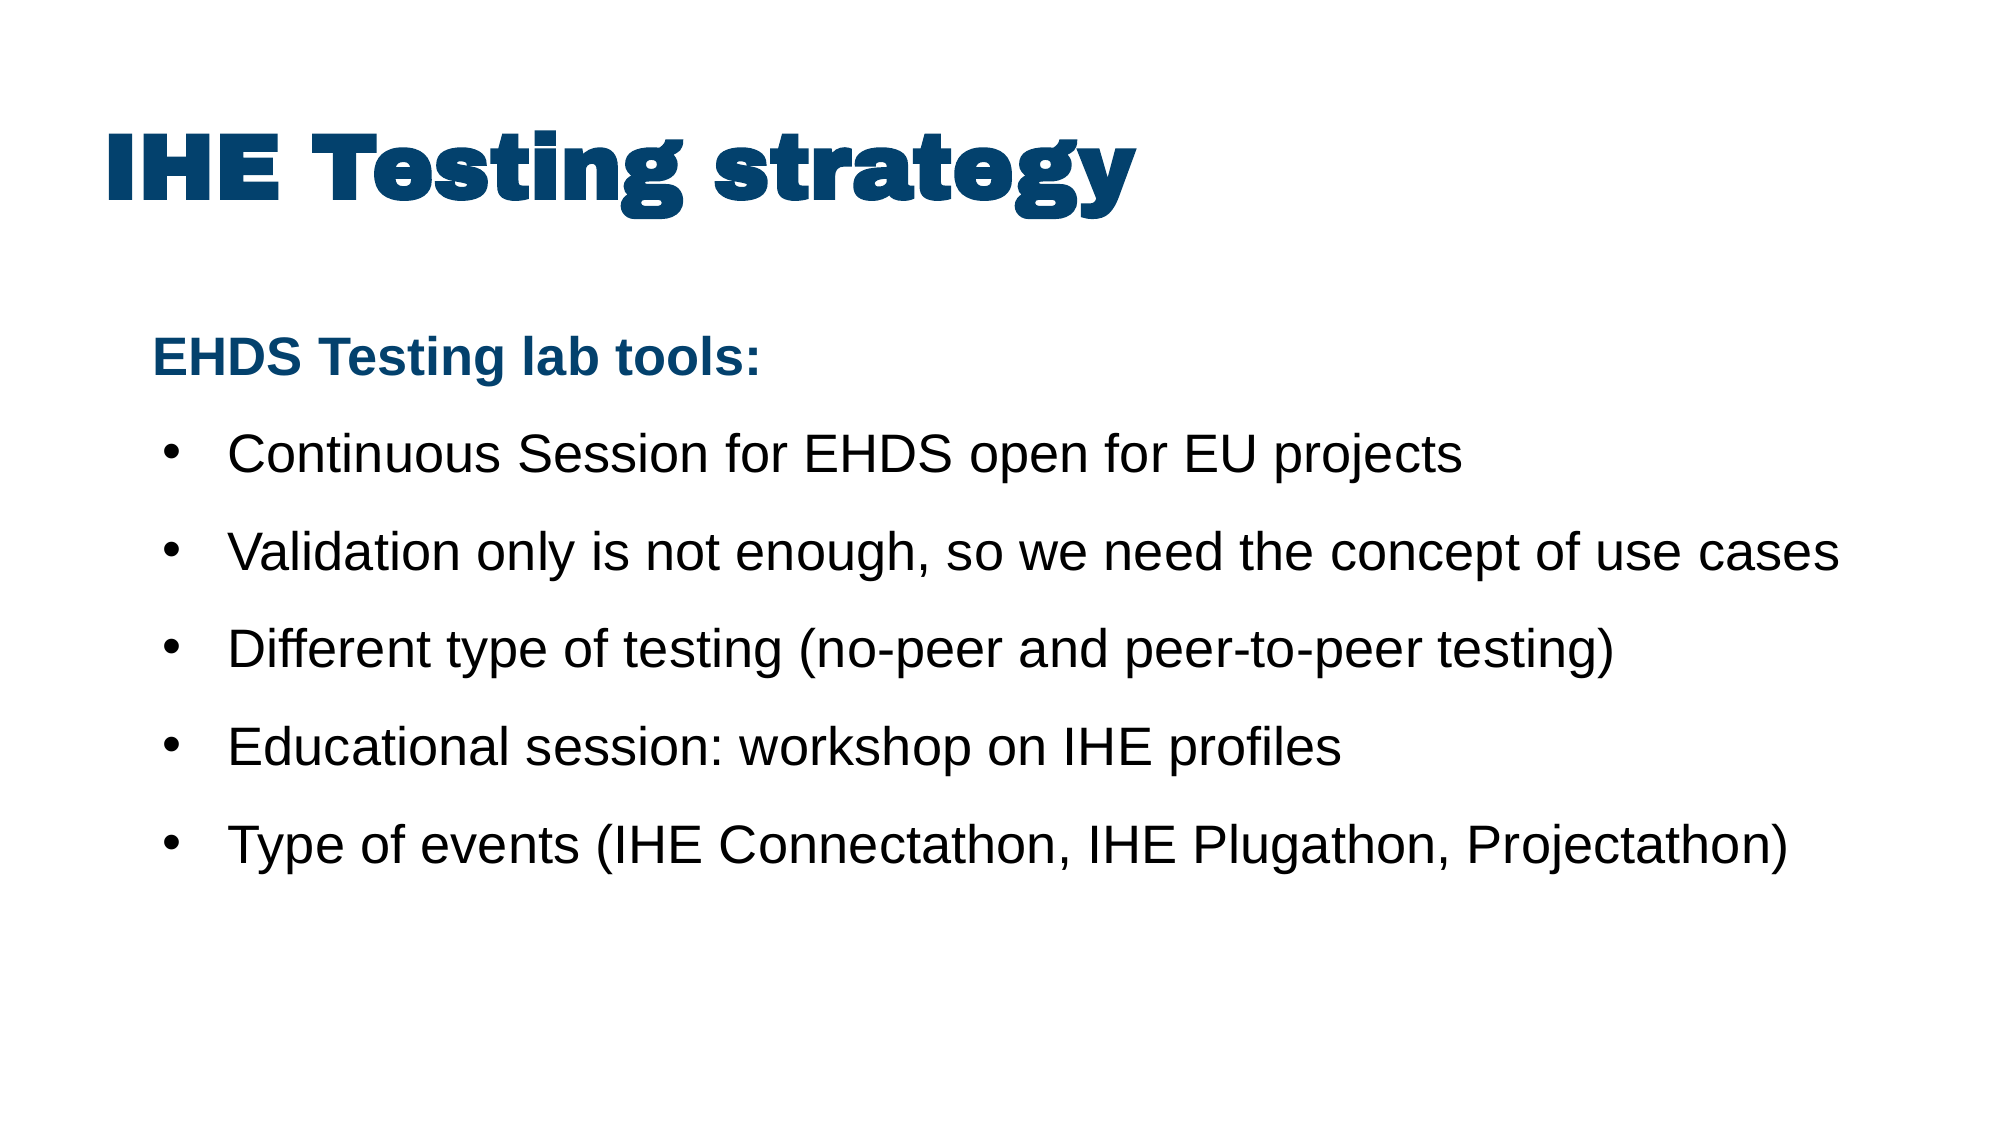

# IHE Testing strategy
EHDS Testing lab tools:
Continuous Session for EHDS open for EU projects
Validation only is not enough, so we need the concept of use cases
Different type of testing (no-peer and peer-to-peer testing)
Educational session: workshop on IHE profiles
Type of events (IHE Connectathon, IHE Plugathon, Projectathon)